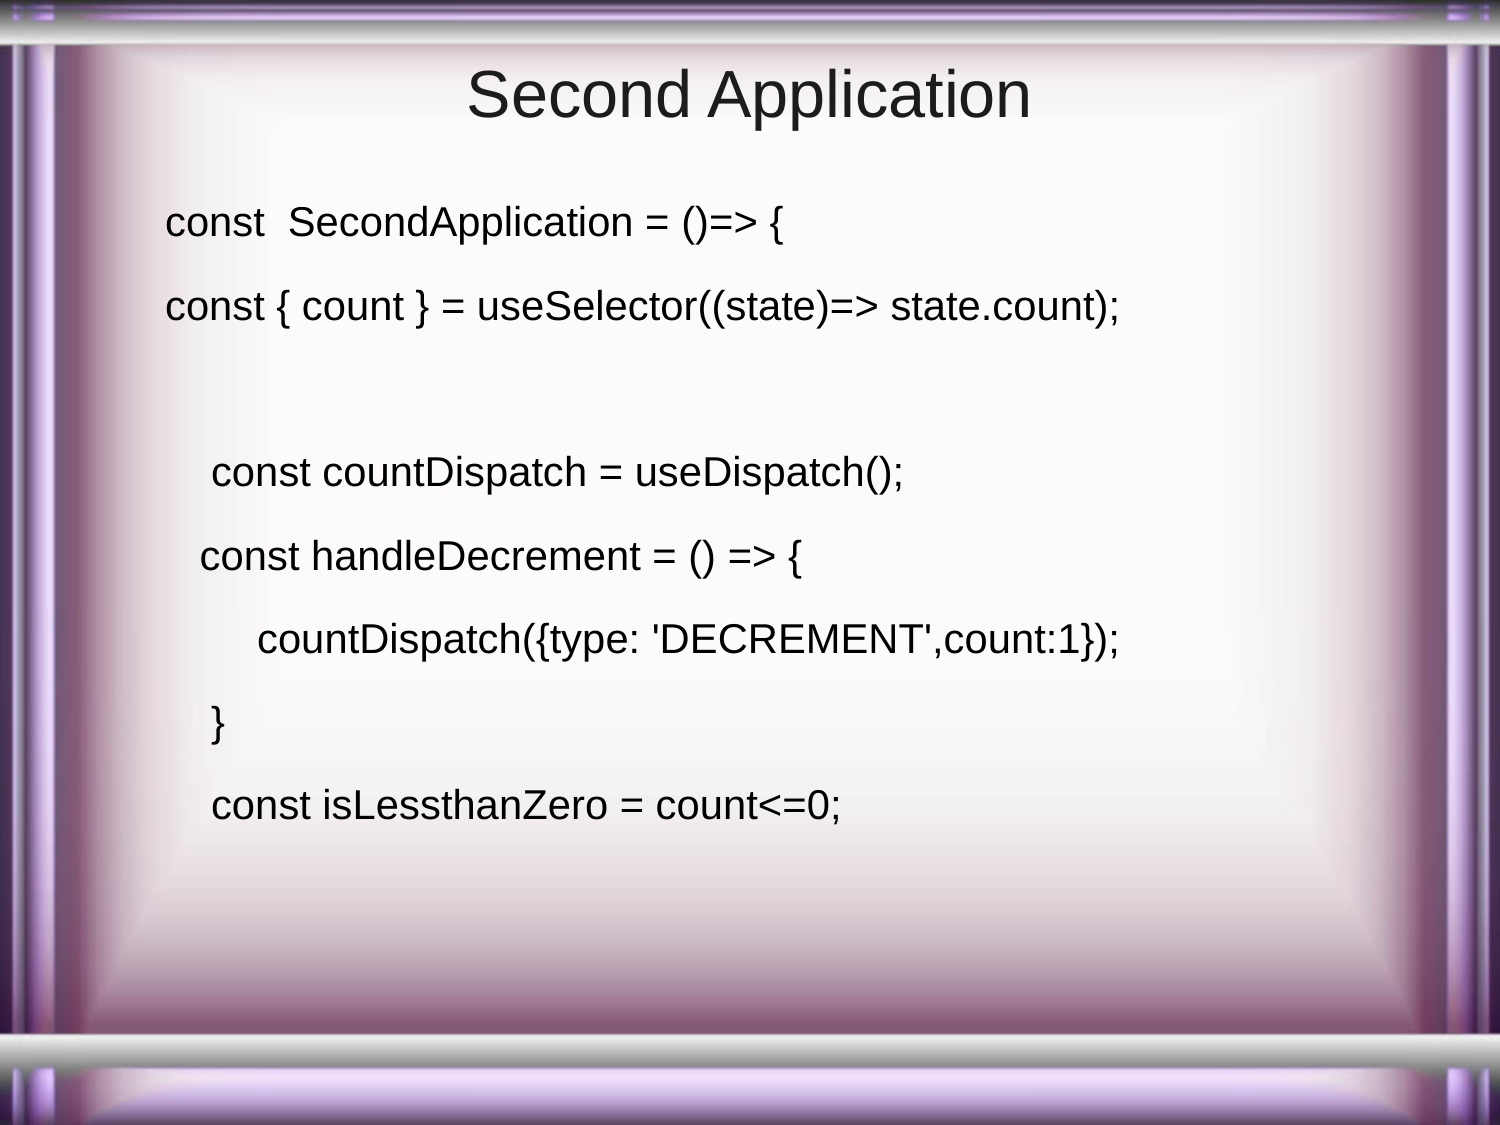

# Second Application
const  SecondApplication = ()=> {
const { count } = useSelector((state)=> state.count);

    const countDispatch = useDispatch();
   const handleDecrement = () => {
        countDispatch({type: 'DECREMENT',count:1});
    }
    const isLessthanZero = count<=0;